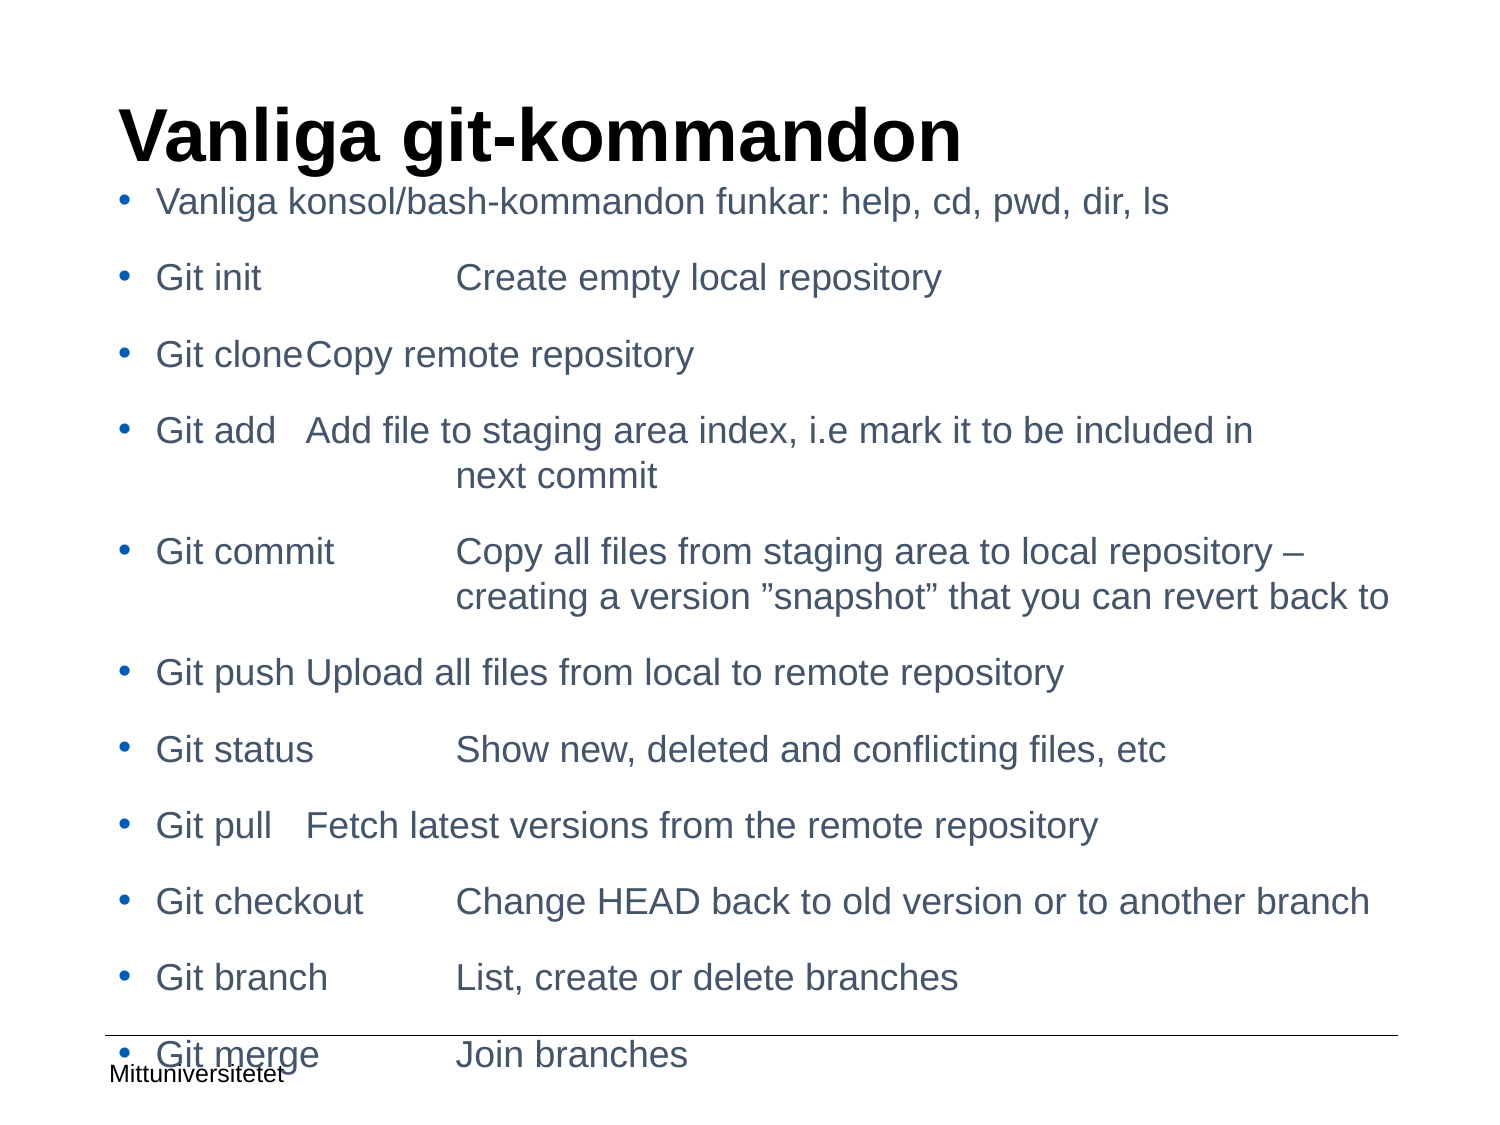

# Vanliga git-kommandon
Vanliga konsol/bash-kommandon funkar: help, cd, pwd, dir, ls
Git init		Create empty local repository
Git clone	Copy remote repository
Git add	Add file to staging area index, i.e mark it to be included in
		next commit
Git commit	Copy all files from staging area to local repository –			creating a version ”snapshot” that you can revert back to
Git push	Upload all files from local to remote repository
Git status	Show new, deleted and conflicting files, etc
Git pull	Fetch latest versions from the remote repository
Git checkout	Change HEAD back to old version or to another branch
Git branch	List, create or delete branches
Git merge	Join branches